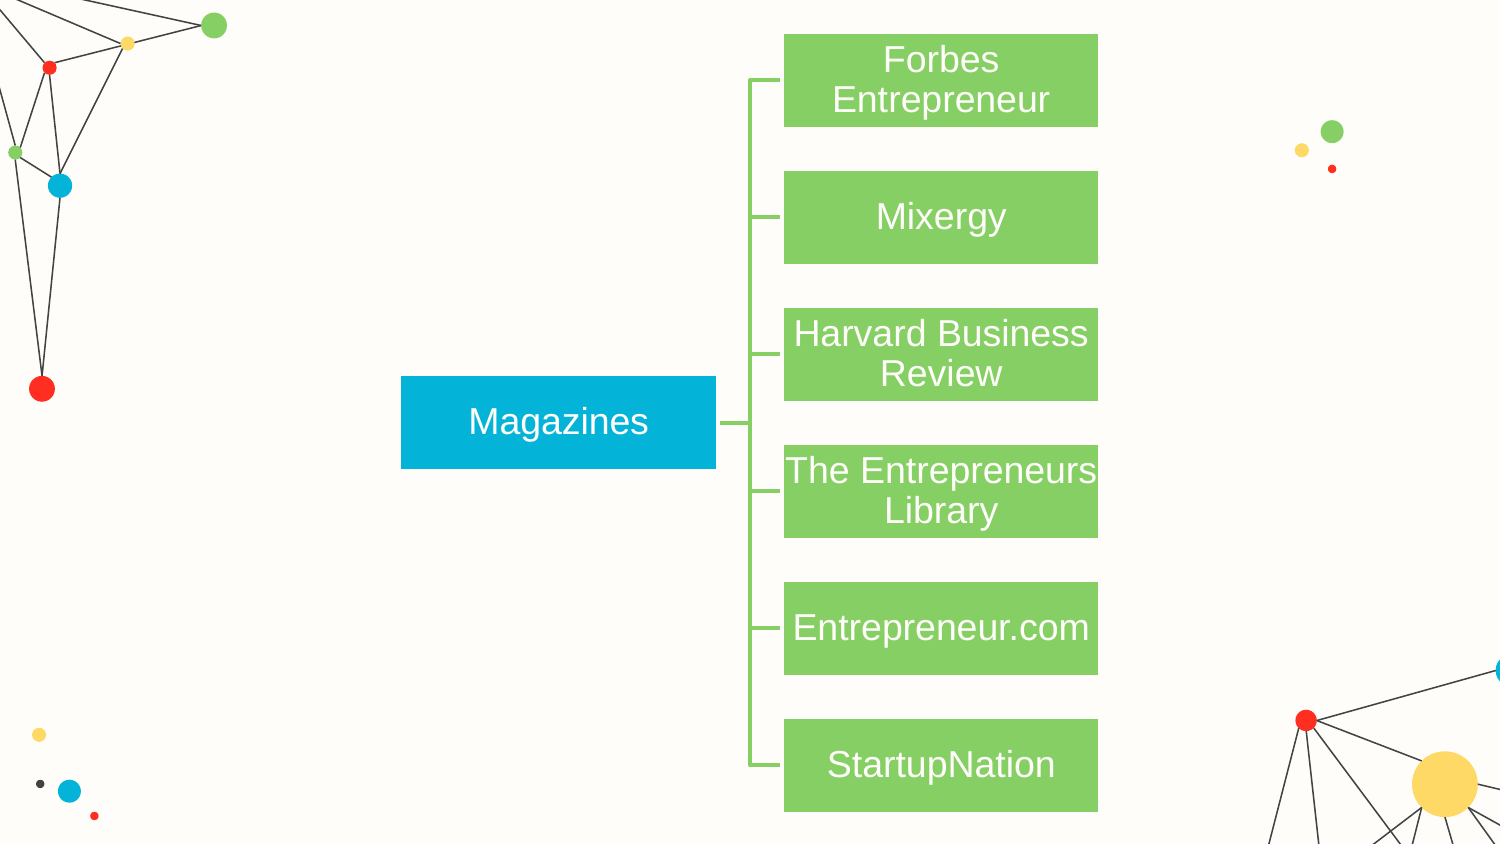

Magazines
Forbes Entrepreneur
Mixergy
Harvard Business Review
The Entrepreneurs Library
Entrepreneur.com
StartupNation